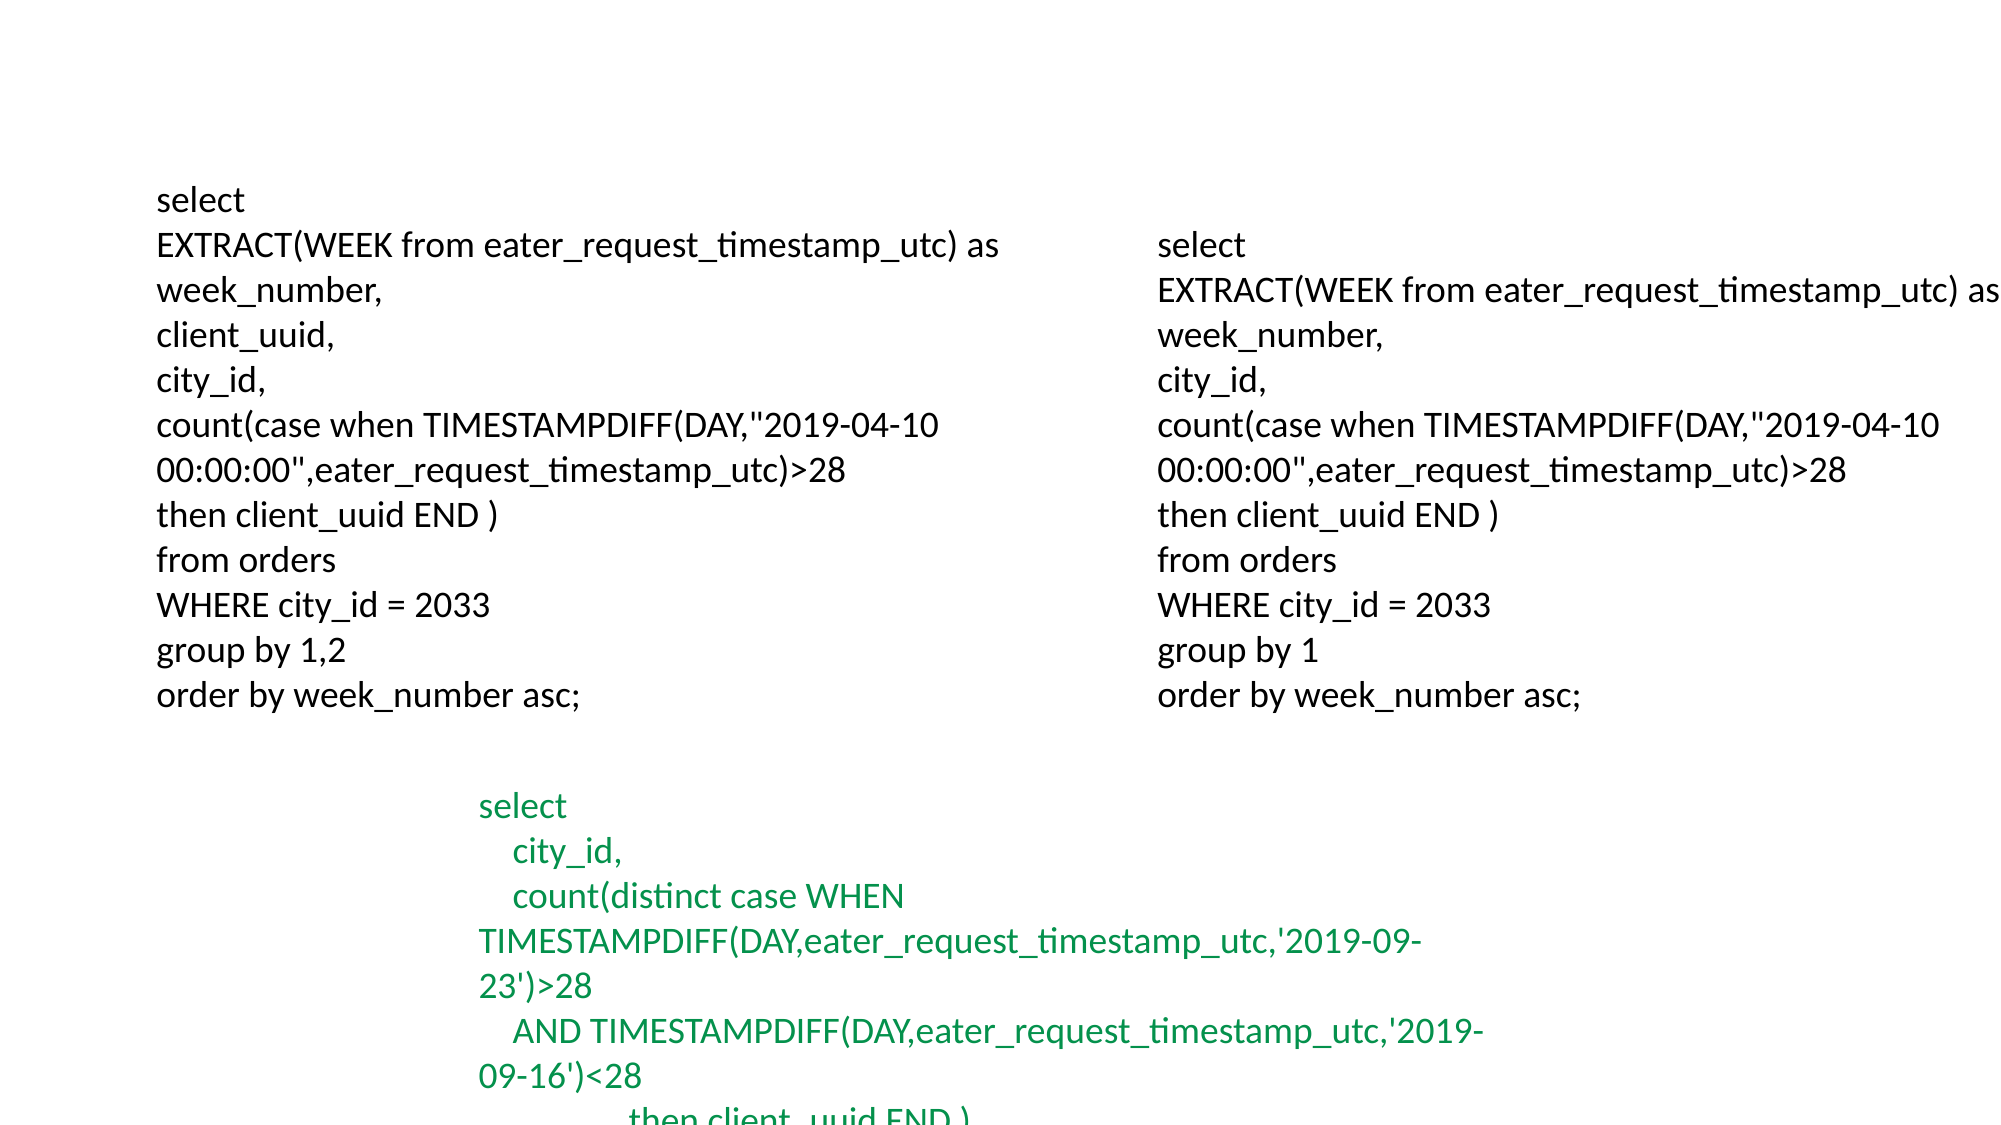

select
EXTRACT(WEEK from eater_request_timestamp_utc) as week_number,
client_uuid,
city_id,
count(case when TIMESTAMPDIFF(DAY,"2019-04-10 00:00:00",eater_request_timestamp_utc)>28
then client_uuid END )
from orders
WHERE city_id = 2033
group by 1,2
order by week_number asc;
select
EXTRACT(WEEK from eater_request_timestamp_utc) as week_number,
city_id,
count(case when TIMESTAMPDIFF(DAY,"2019-04-10 00:00:00",eater_request_timestamp_utc)>28
then client_uuid END )
from orders
WHERE city_id = 2033
group by 1
order by week_number asc;
select
    city_id,
    count(distinct case WHEN TIMESTAMPDIFF(DAY,eater_request_timestamp_utc,'2019-09-23')>28
    AND TIMESTAMPDIFF(DAY,eater_request_timestamp_utc,'2019-09-16')<28
	then client_uuid END )
    from orders
    WHERE city_id = 2033;